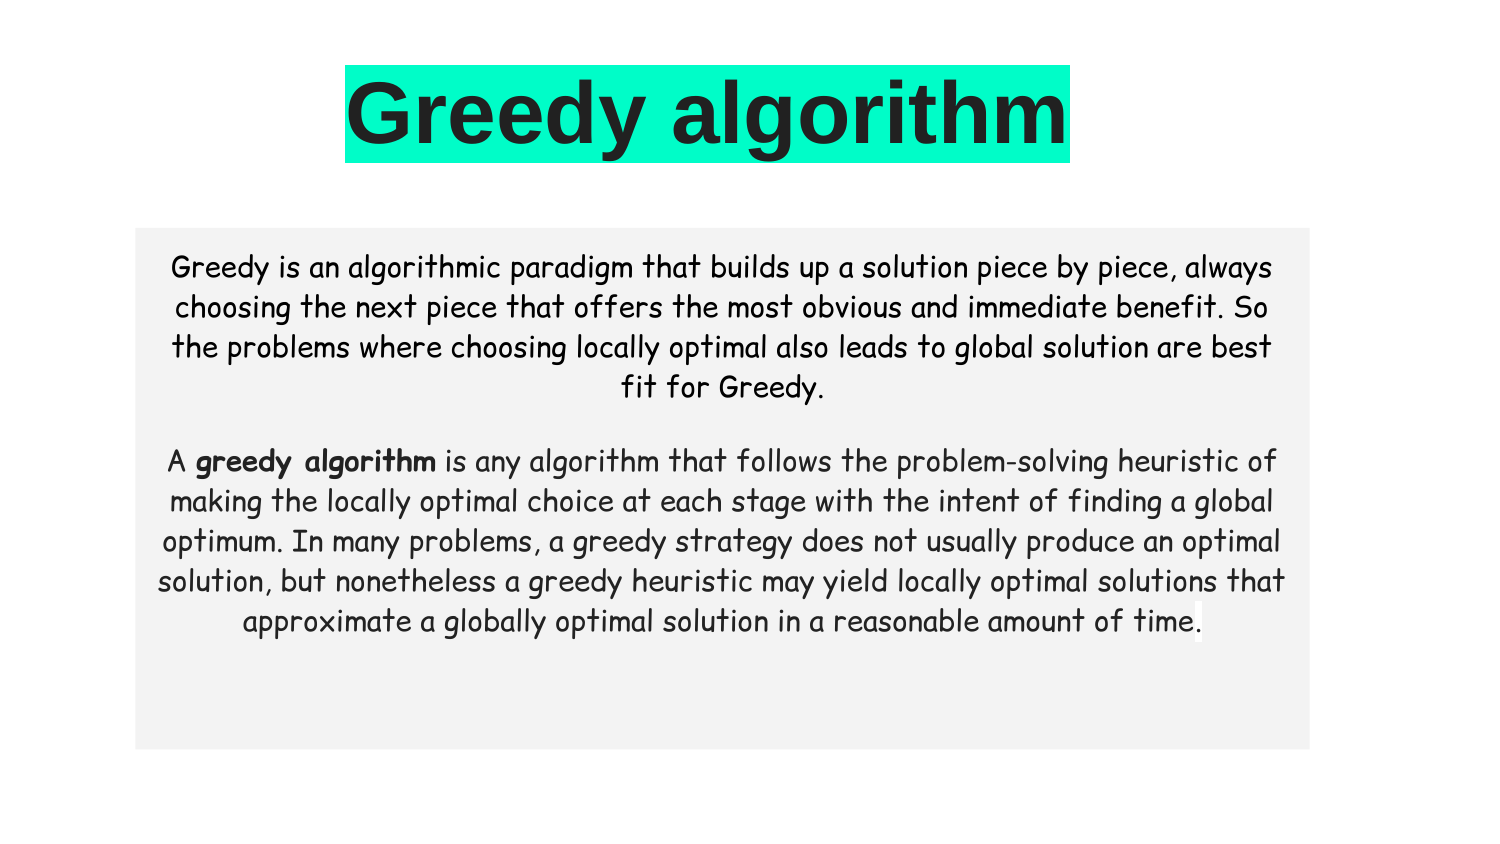

# Greedy algorithm
Greedy is an algorithmic paradigm that builds up a solution piece by piece, always choosing the next piece that offers the most obvious and immediate benefit. So the problems where choosing locally optimal also leads to global solution are best fit for Greedy.
A greedy algorithm is any algorithm that follows the problem-solving heuristic of making the locally optimal choice at each stage with the intent of finding a global optimum. In many problems, a greedy strategy does not usually produce an optimal solution, but nonetheless a greedy heuristic may yield locally optimal solutions that approximate a globally optimal solution in a reasonable amount of time.